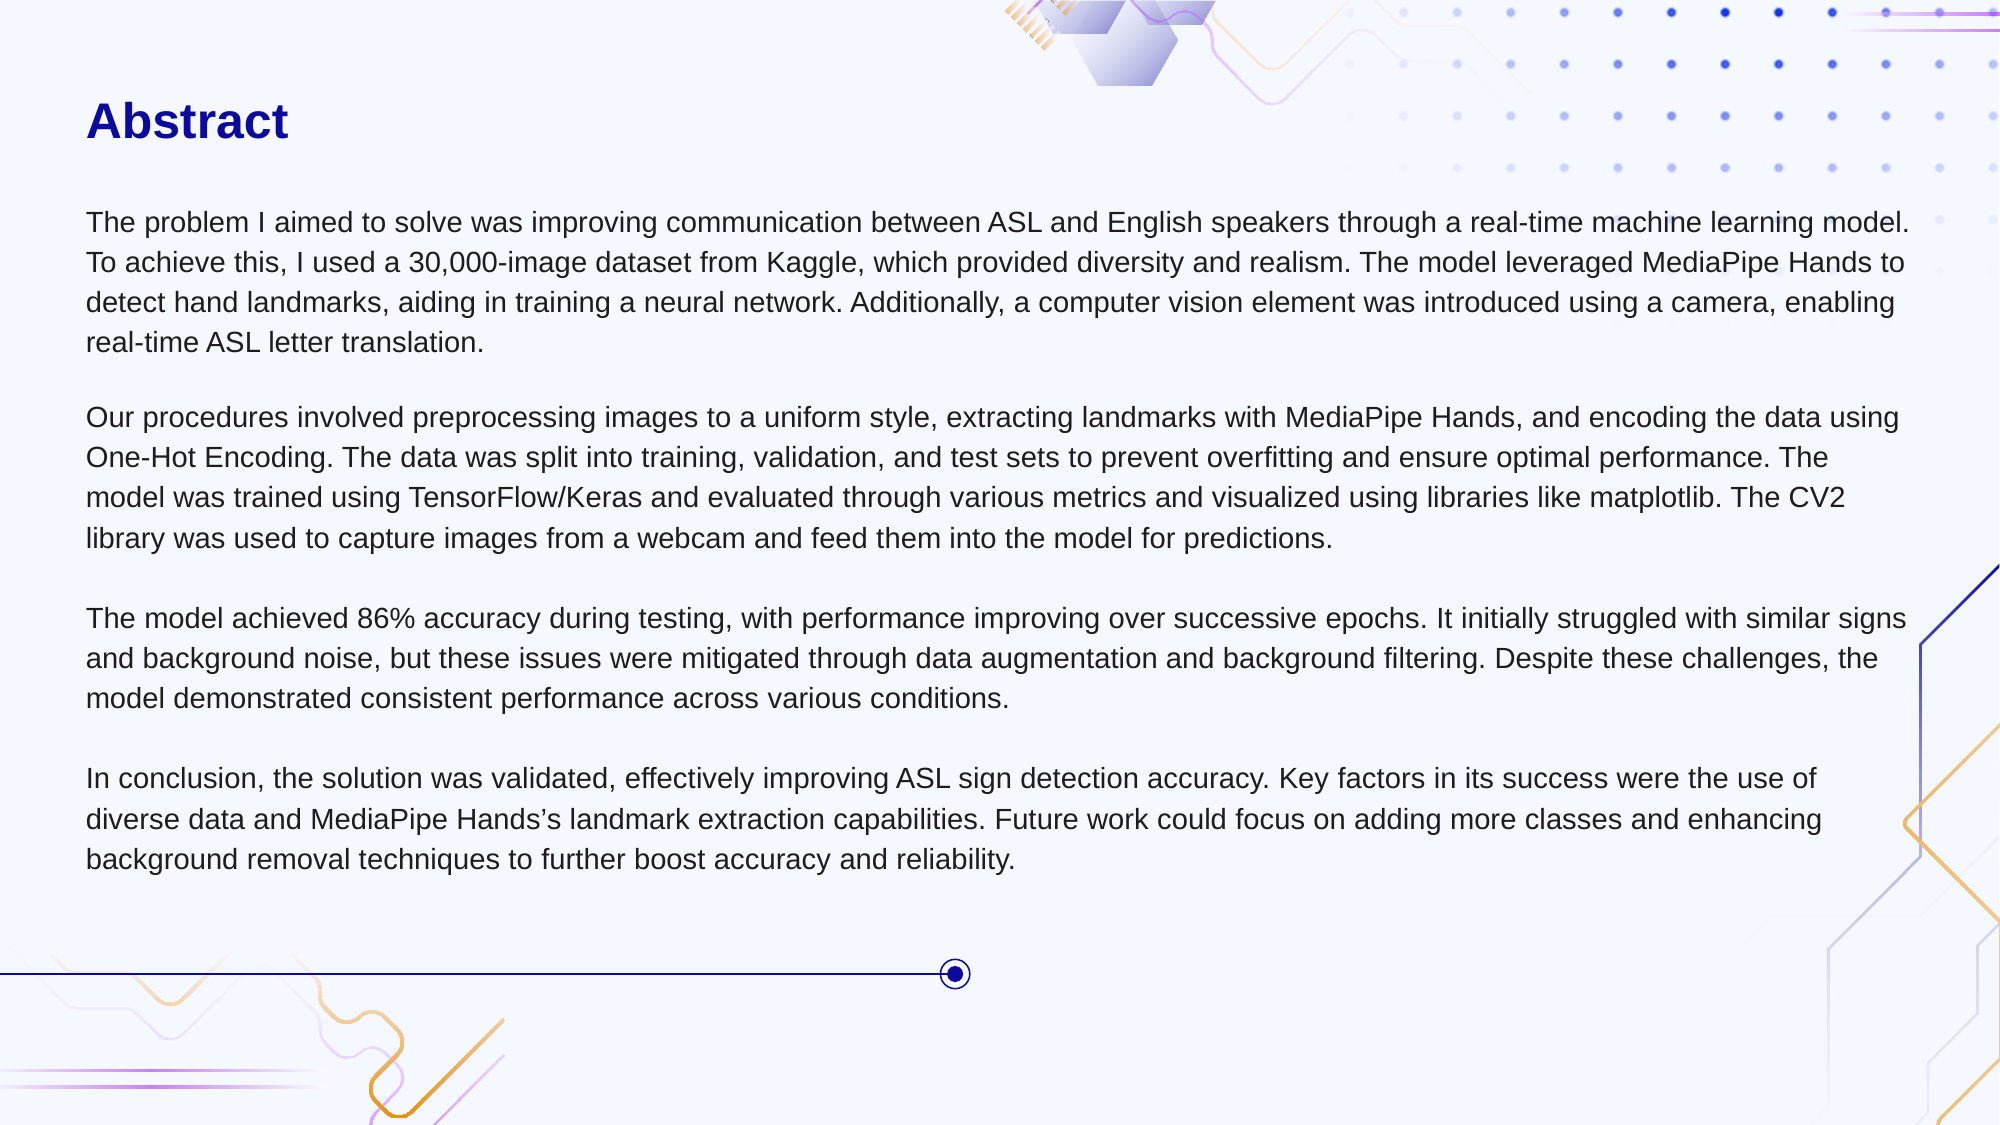

# Abstract
The problem I aimed to solve was improving communication between ASL and English speakers through a real-time machine learning model. To achieve this, I used a 30,000-image dataset from Kaggle, which provided diversity and realism. The model leveraged MediaPipe Hands to detect hand landmarks, aiding in training a neural network. Additionally, a computer vision element was introduced using a camera, enabling real-time ASL letter translation.
Our procedures involved preprocessing images to a uniform style, extracting landmarks with MediaPipe Hands, and encoding the data using One-Hot Encoding. The data was split into training, validation, and test sets to prevent overfitting and ensure optimal performance. The model was trained using TensorFlow/Keras and evaluated through various metrics and visualized using libraries like matplotlib. The CV2 library was used to capture images from a webcam and feed them into the model for predictions.

The model achieved 86% accuracy during testing, with performance improving over successive epochs. It initially struggled with similar signs and background noise, but these issues were mitigated through data augmentation and background filtering. Despite these challenges, the model demonstrated consistent performance across various conditions.

In conclusion, the solution was validated, effectively improving ASL sign detection accuracy. Key factors in its success were the use of diverse data and MediaPipe Hands’s landmark extraction capabilities. Future work could focus on adding more classes and enhancing background removal techniques to further boost accuracy and reliability.